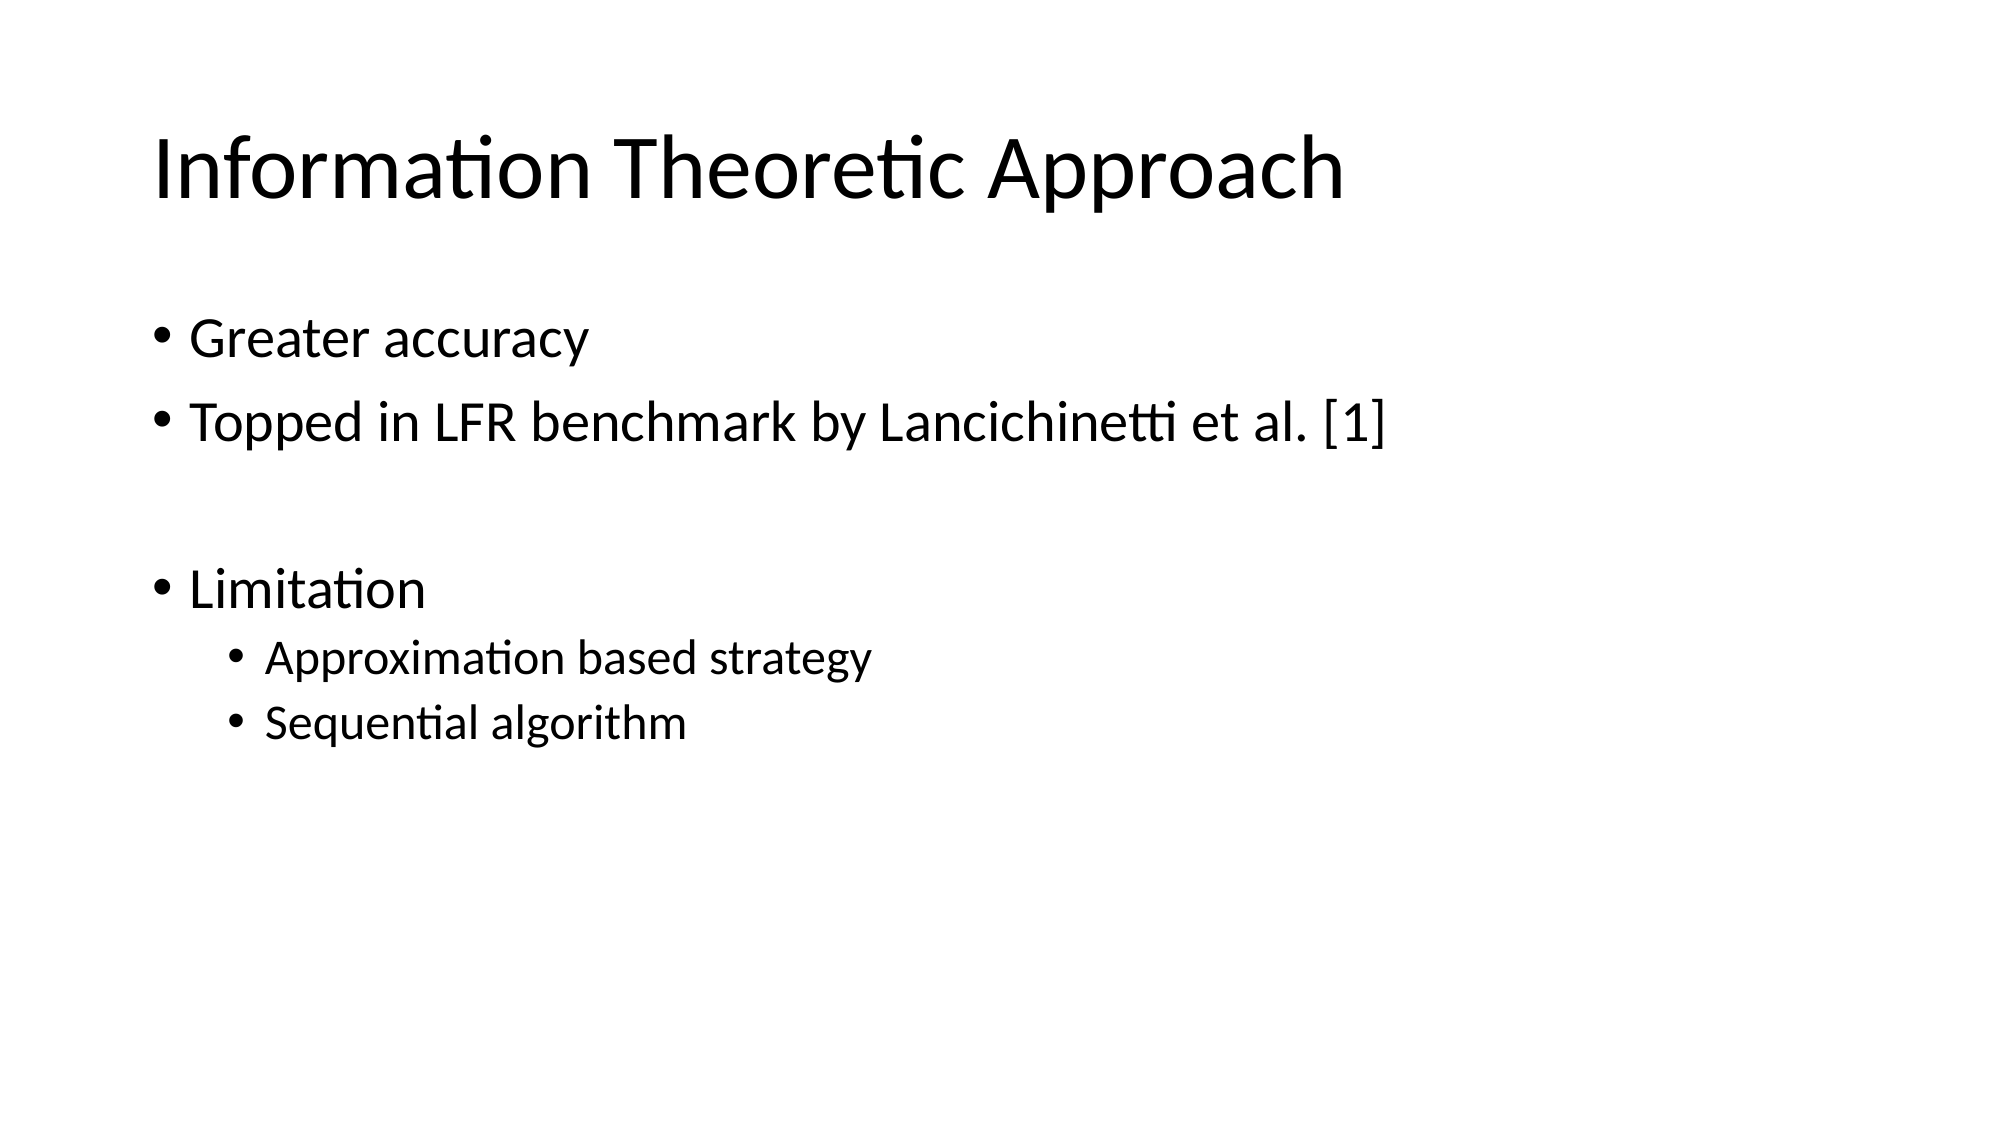

# Information Theoretic Approach
Greater accuracy
Topped in LFR benchmark by Lancichinetti et al. [1]

Limitation
Approximation based strategy
Sequential algorithm